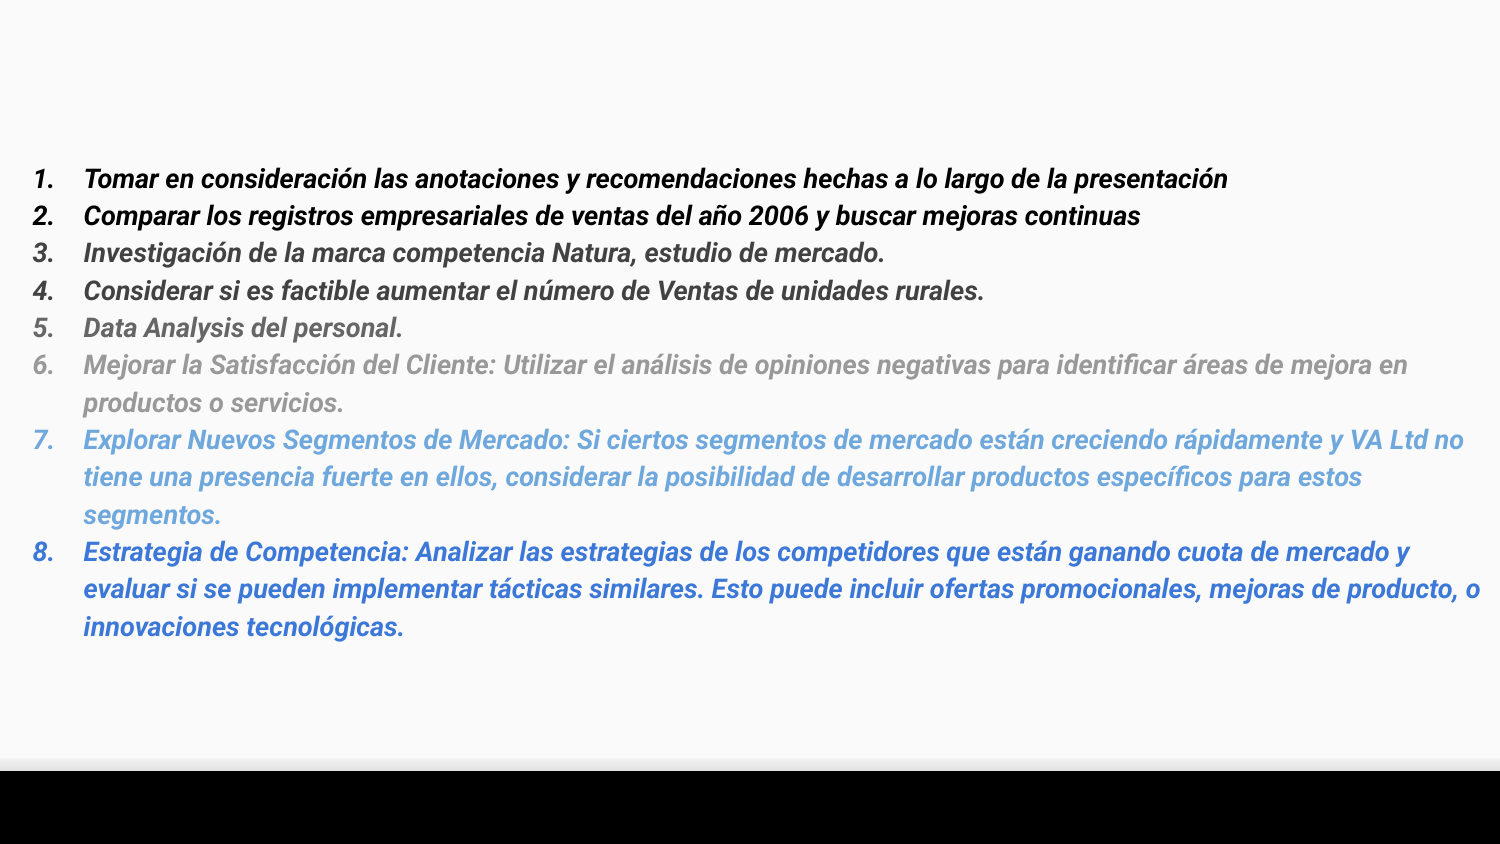

Tomar en consideración las anotaciones y recomendaciones hechas a lo largo de la presentación
Comparar los registros empresariales de ventas del año 2006 y buscar mejoras continuas
Investigación de la marca competencia Natura, estudio de mercado.
Considerar si es factible aumentar el número de Ventas de unidades rurales.
Data Analysis del personal.
Mejorar la Satisfacción del Cliente: Utilizar el análisis de opiniones negativas para identificar áreas de mejora en productos o servicios.
Explorar Nuevos Segmentos de Mercado: Si ciertos segmentos de mercado están creciendo rápidamente y VA Ltd no tiene una presencia fuerte en ellos, considerar la posibilidad de desarrollar productos específicos para estos segmentos.
Estrategia de Competencia: Analizar las estrategias de los competidores que están ganando cuota de mercado y evaluar si se pueden implementar tácticas similares. Esto puede incluir ofertas promocionales, mejoras de producto, o innovaciones tecnológicas.